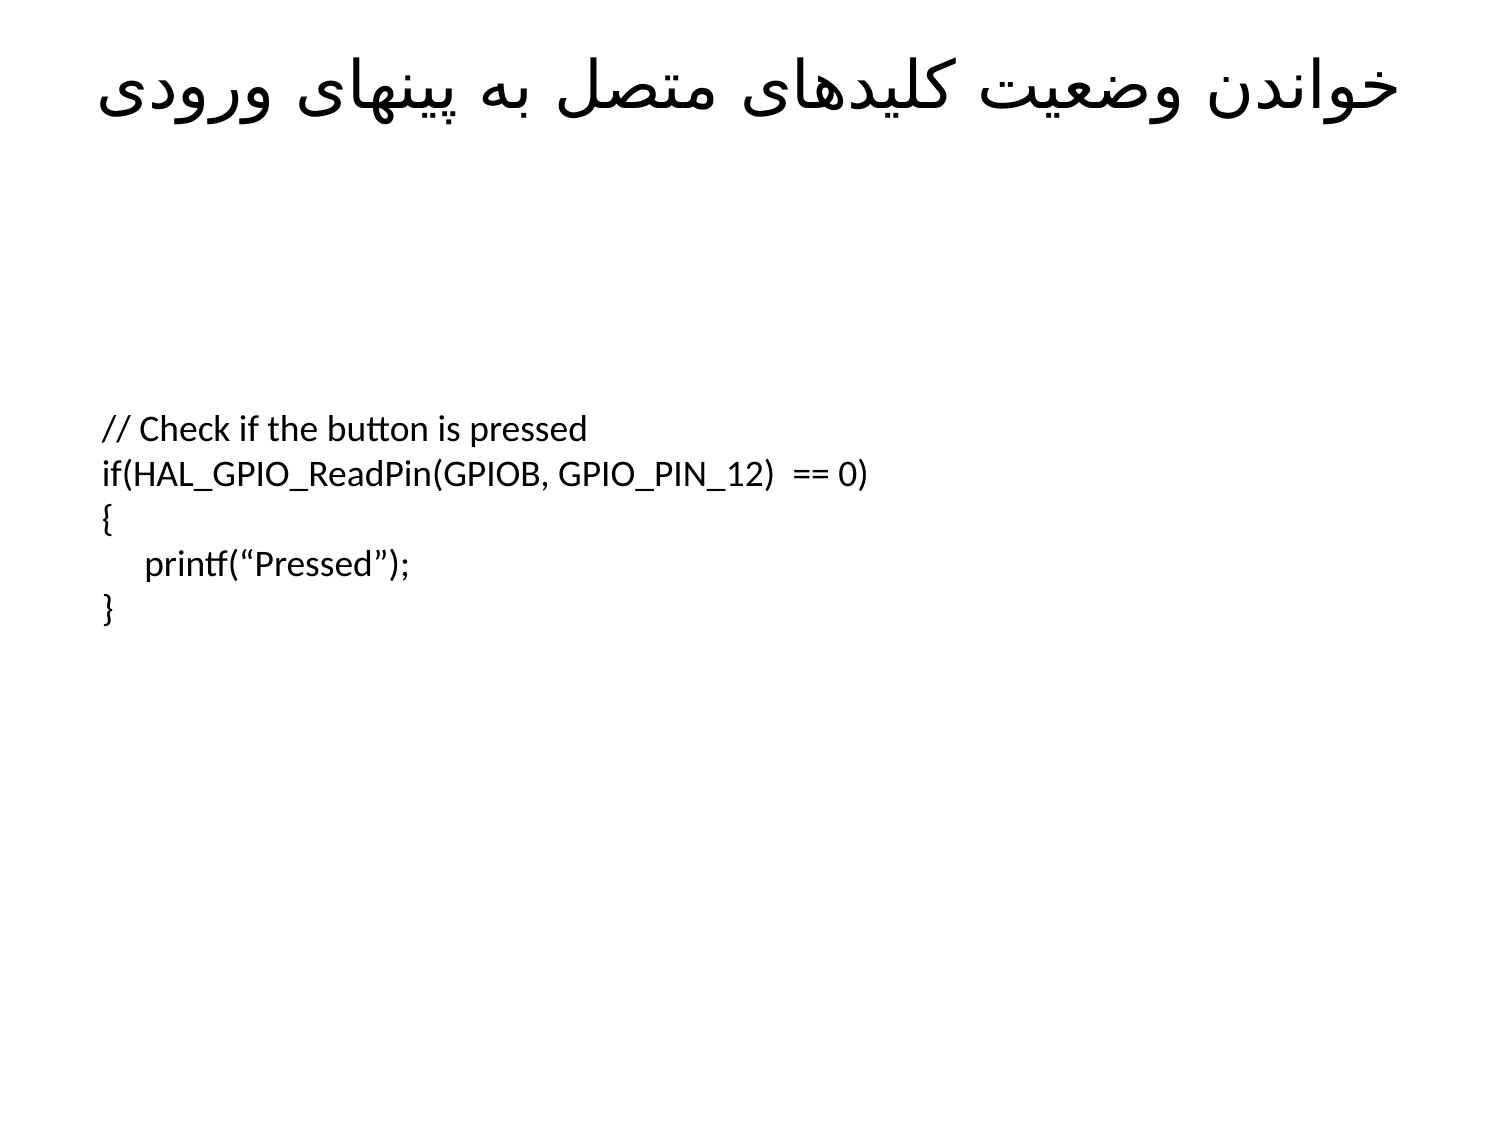

خواندن وضعیت کلیدهای متصل به پینهای ورودی

     // Check if the button is pressed
     if(HAL_GPIO_ReadPin(GPIOB, GPIO_PIN_12)  == 0)
     {
          printf(“Pressed”);
     }